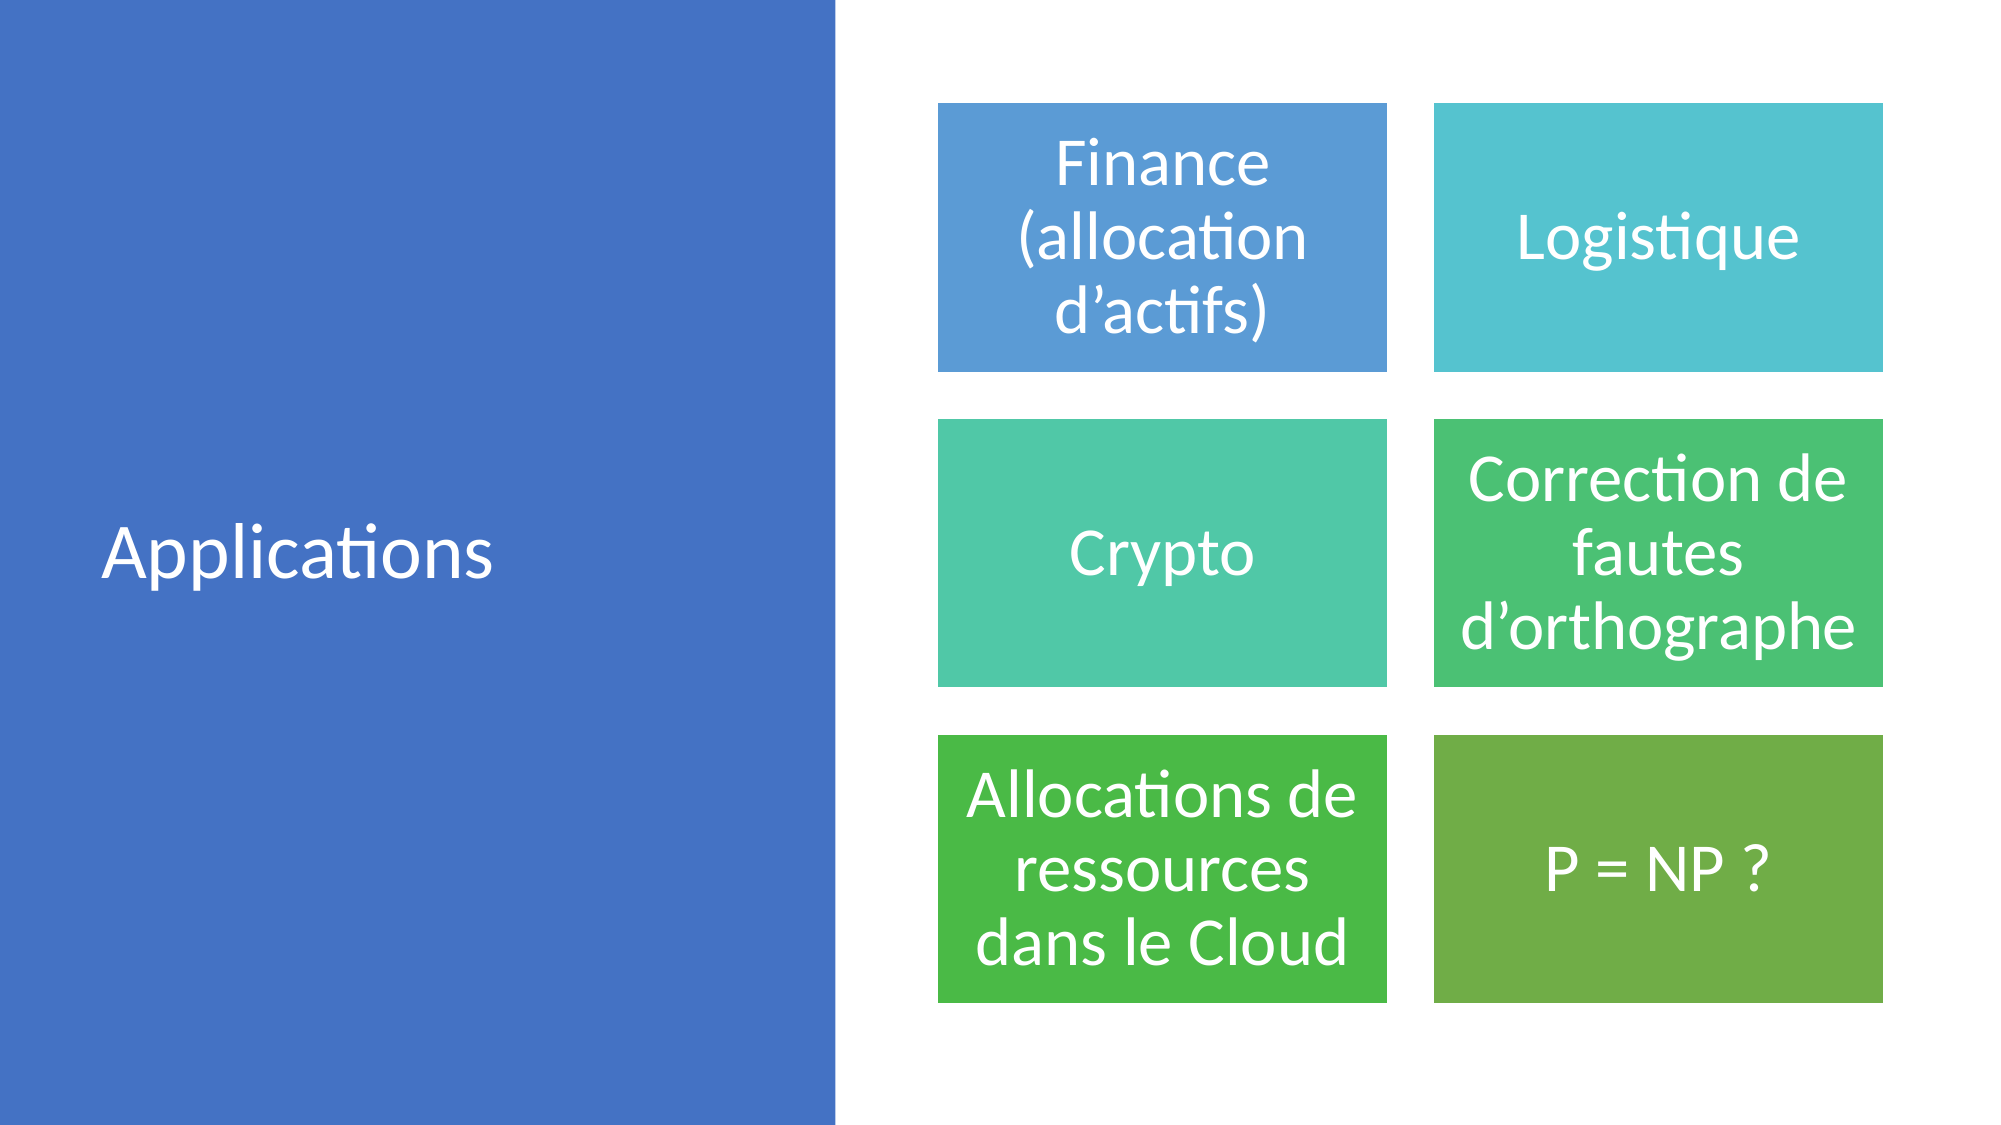

# Applications
Finance (allocation d’actifs)
Logistique
Crypto
Correction de fautes d’orthographe
Allocations de ressources dans le Cloud
P = NP ?